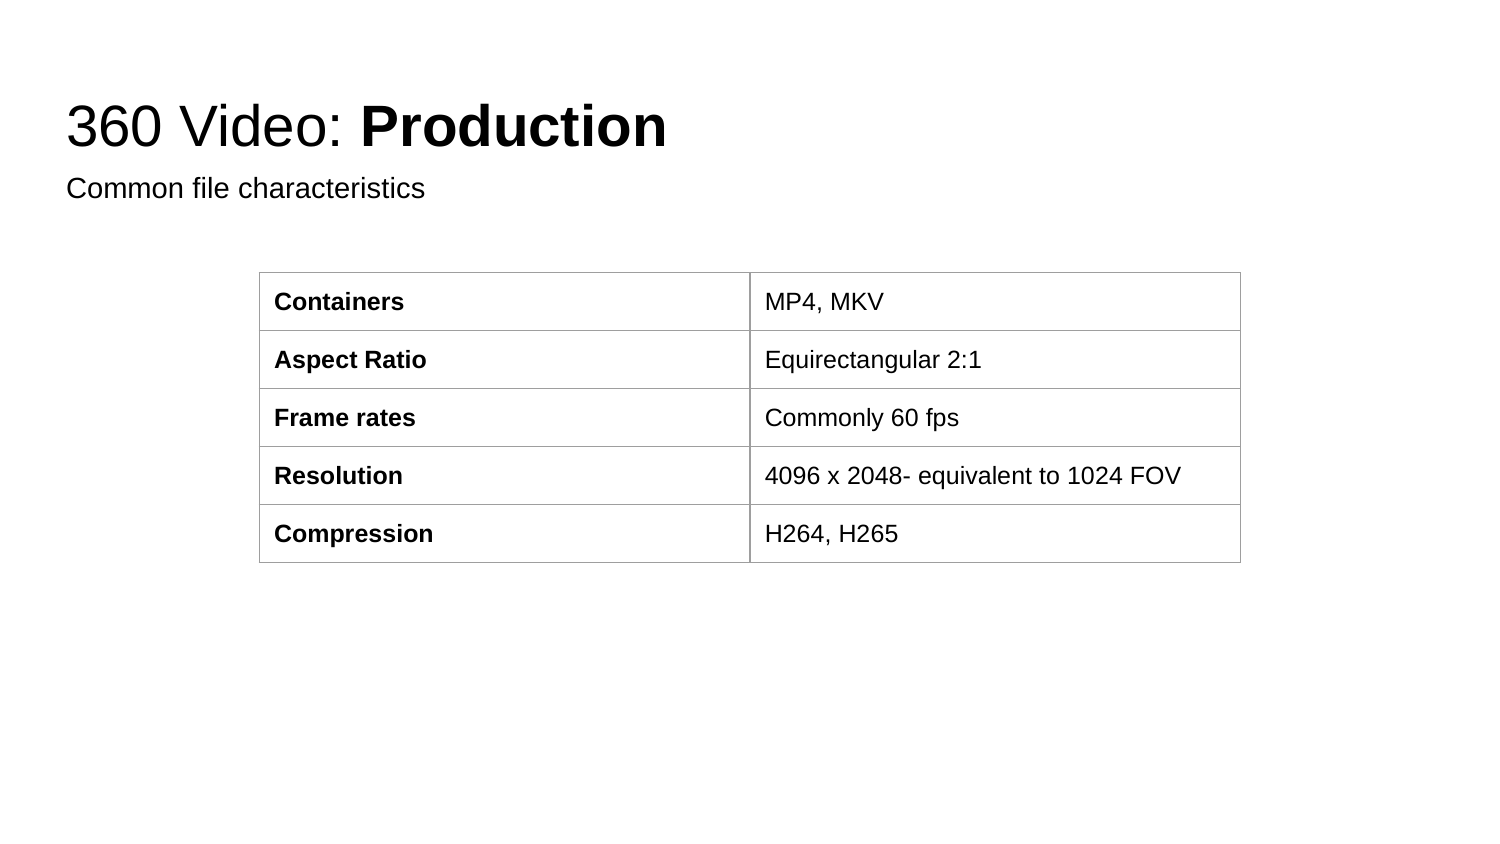

# 360 Video: Production

Common file characteristics
| Containers | MP4, MKV |
| --- | --- |
| Aspect Ratio | Equirectangular 2:1 |
| Frame rates | Commonly 60 fps |
| Resolution | 4096 x 2048- equivalent to 1024 FOV |
| Compression | H264, H265 |